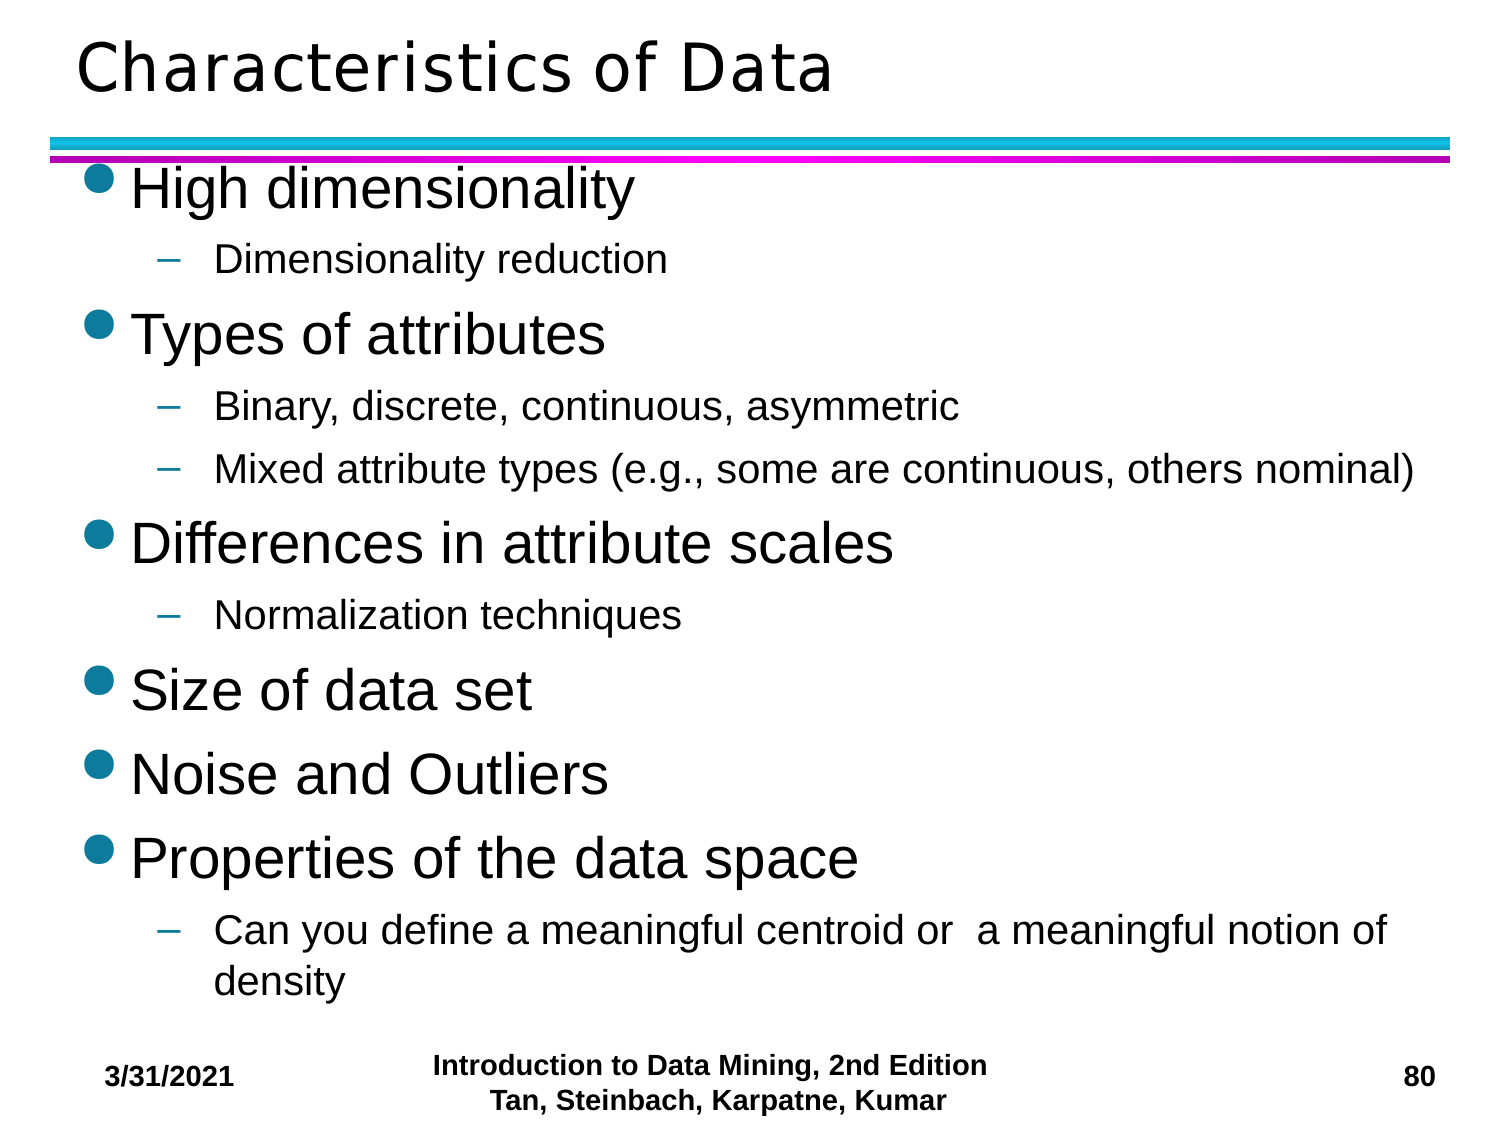

# Characteristics of Data
High dimensionality
Dimensionality reduction
Types of attributes
Binary, discrete, continuous, asymmetric
Mixed attribute types (e.g., some are continuous, others nominal)
Differences in attribute scales
Normalization techniques
Size of data set
Noise and Outliers
Properties of the data space
Can you define a meaningful centroid or  a meaningful notion of density